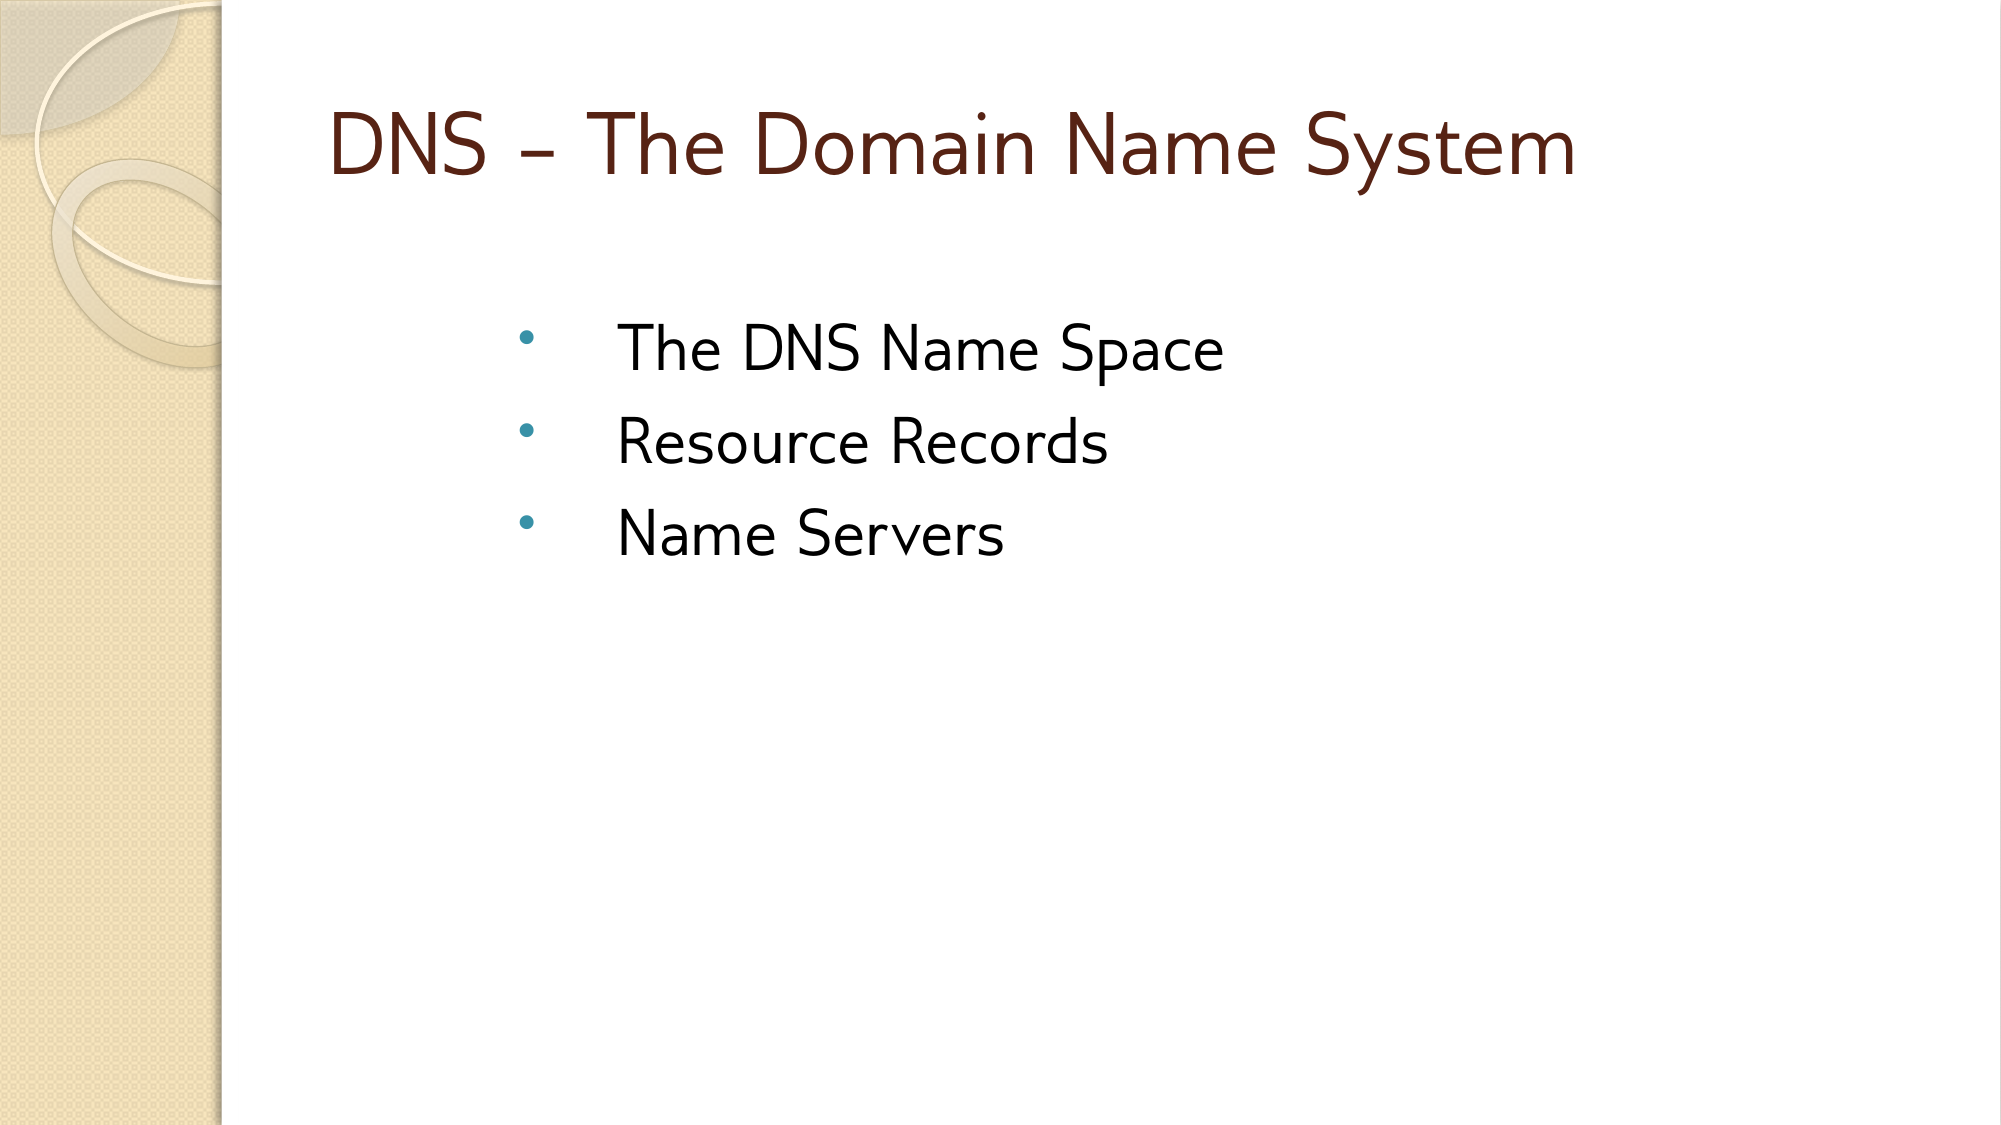

# DNS – The Domain Name System
The DNS Name Space
Resource Records
Name Servers